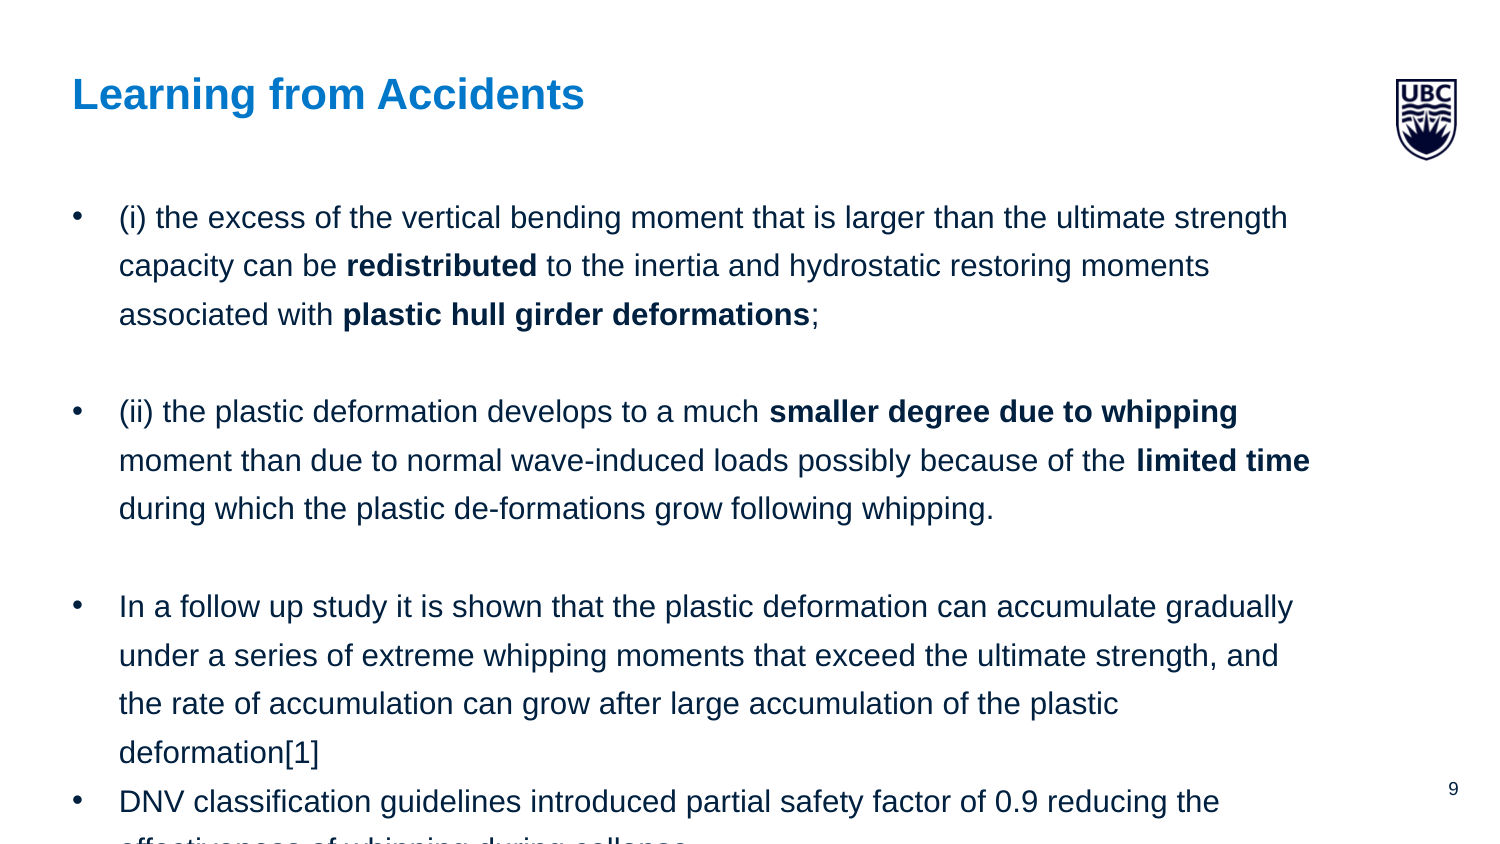

# Learning from Accidents
(i) the excess of the vertical bending moment that is larger than the ultimate strength capacity can be redistributed to the inertia and hydrostatic restoring moments associated with plastic hull girder deformations;

(ii) the plastic deformation develops to a much smaller degree due to whipping moment than due to normal wave-induced loads possibly because of the limited time during which the plastic de-formations grow following whipping.

In a follow up study it is shown that the plastic deformation can accumulate gradually under a series of extreme whipping moments that exceed the ultimate strength, and the rate of accumulation can grow after large accumulation of the plastic deformation[1]
DNV classification guidelines introduced partial safety factor of 0.9 reducing the effectiveness of whipping during collapse